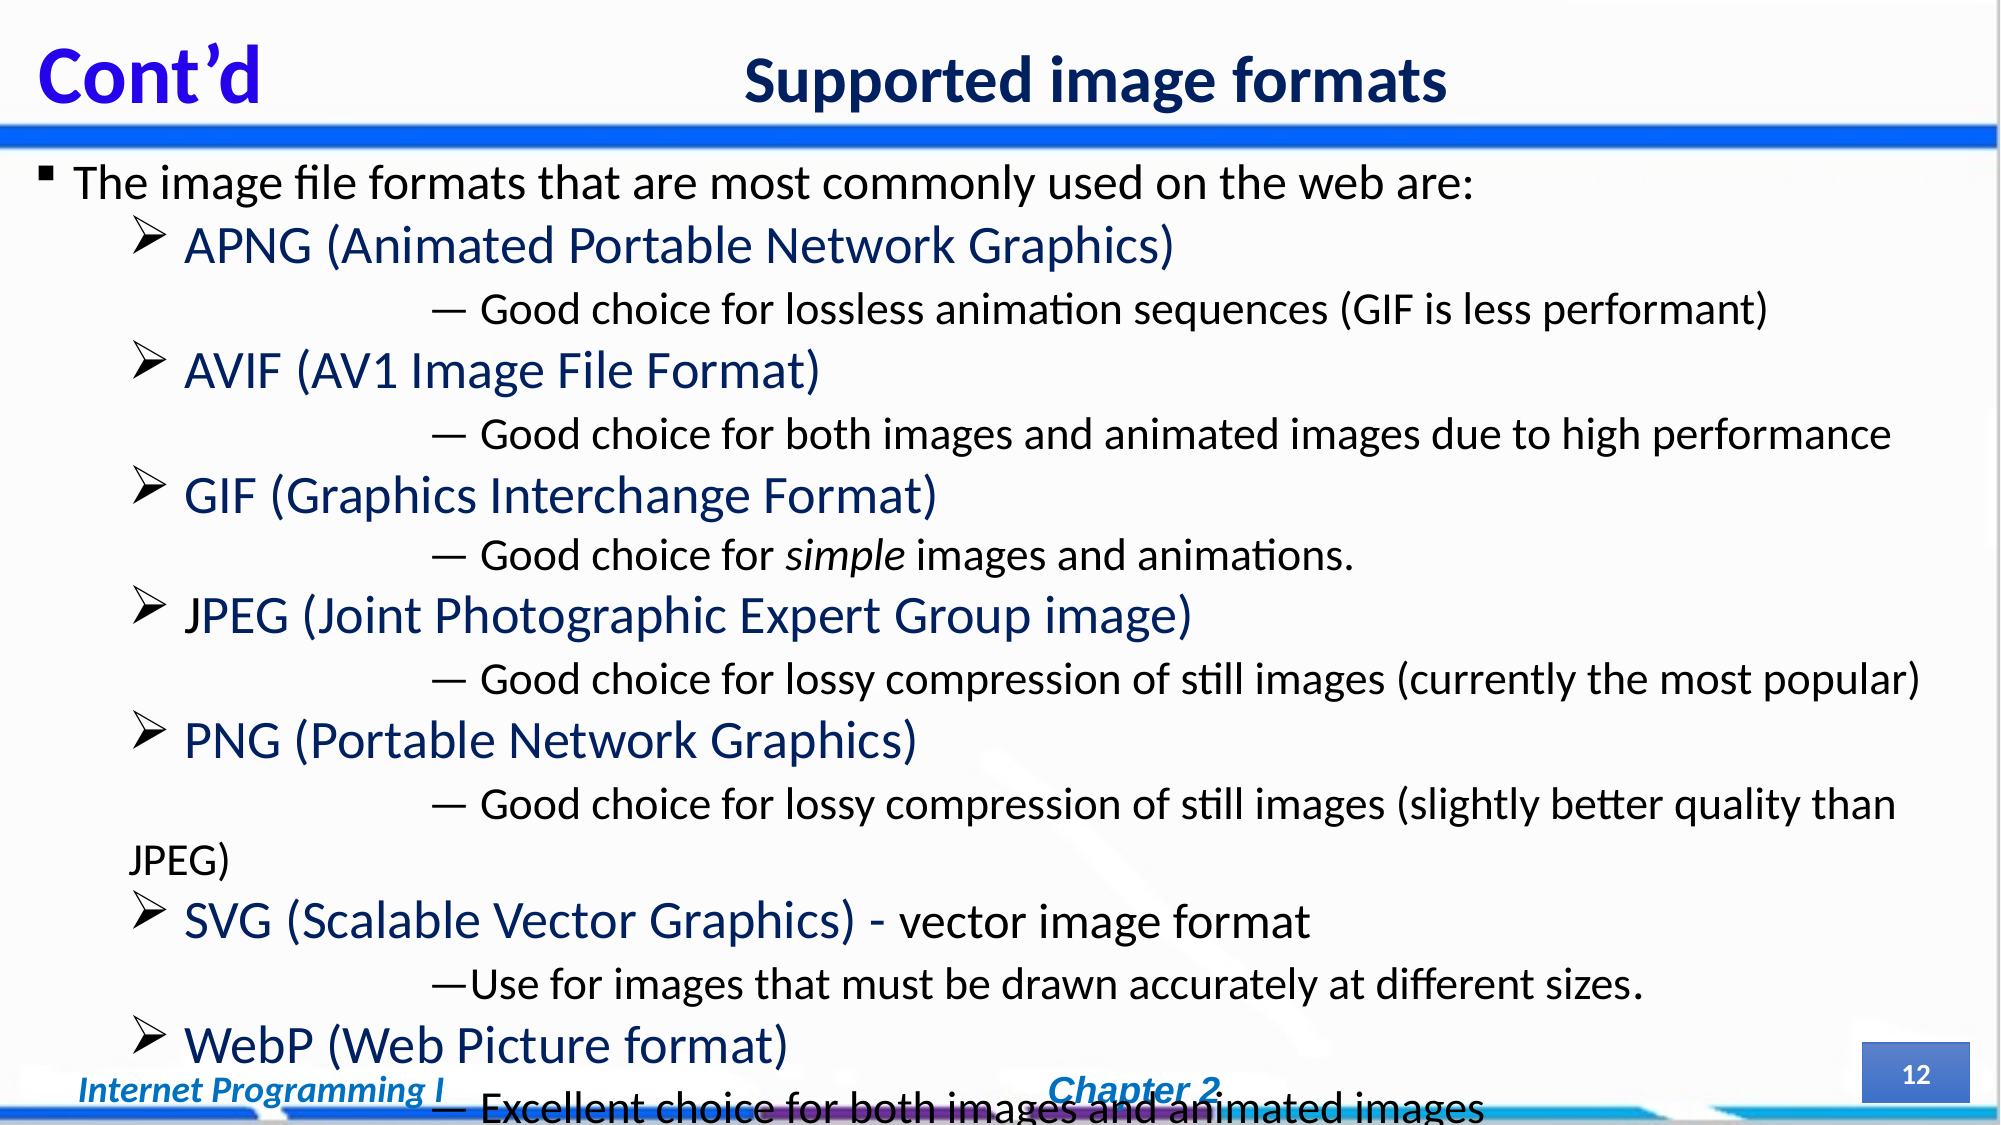

# Cont’d
Supported image formats
The image file formats that are most commonly used on the web are:
APNG (Animated Portable Network Graphics)
		— Good choice for lossless animation sequences (GIF is less performant)
AVIF (AV1 Image File Format)
		— Good choice for both images and animated images due to high performance
GIF (Graphics Interchange Format)
		— Good choice for simple images and animations.
JPEG (Joint Photographic Expert Group image)
		— Good choice for lossy compression of still images (currently the most popular)
PNG (Portable Network Graphics)
		— Good choice for lossy compression of still images (slightly better quality than JPEG)
SVG (Scalable Vector Graphics) - vector image format
		—Use for images that must be drawn accurately at different sizes.
WebP (Web Picture format)
		— Excellent choice for both images and animated images
12
Internet Programming I
Chapter 2